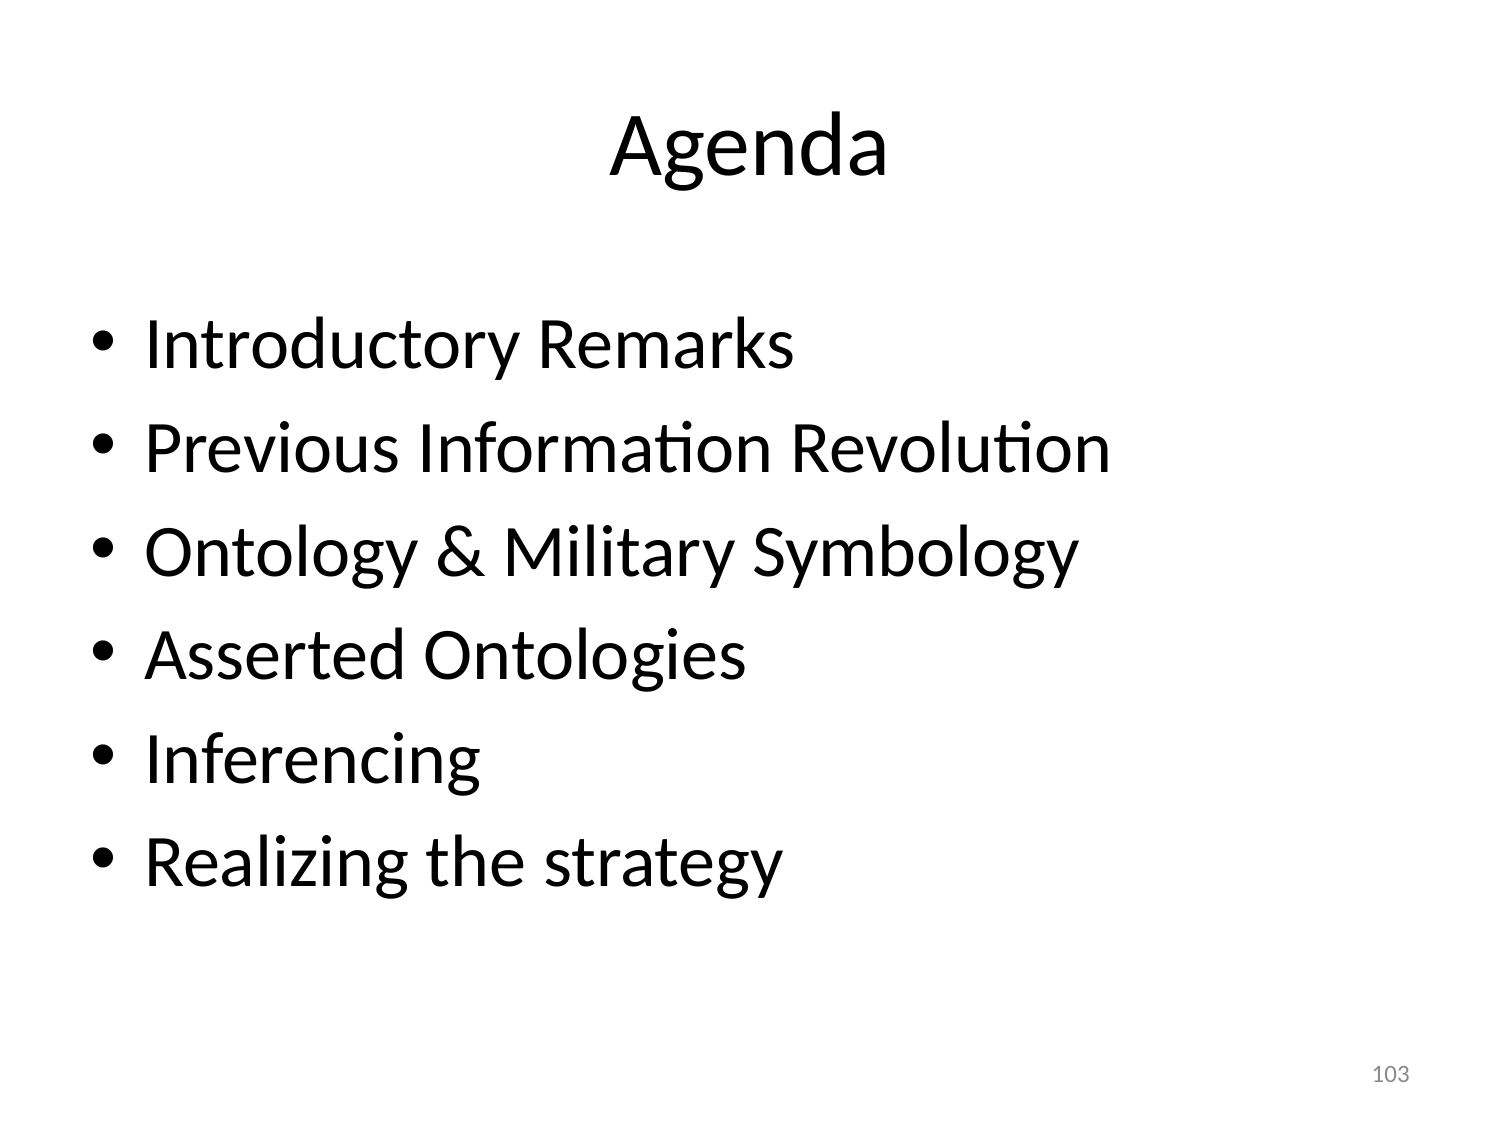

# Agenda
Introductory Remarks
Previous Information Revolution
Ontology & Military Symbology
Asserted Ontologies
Inferencing
Realizing the strategy
103